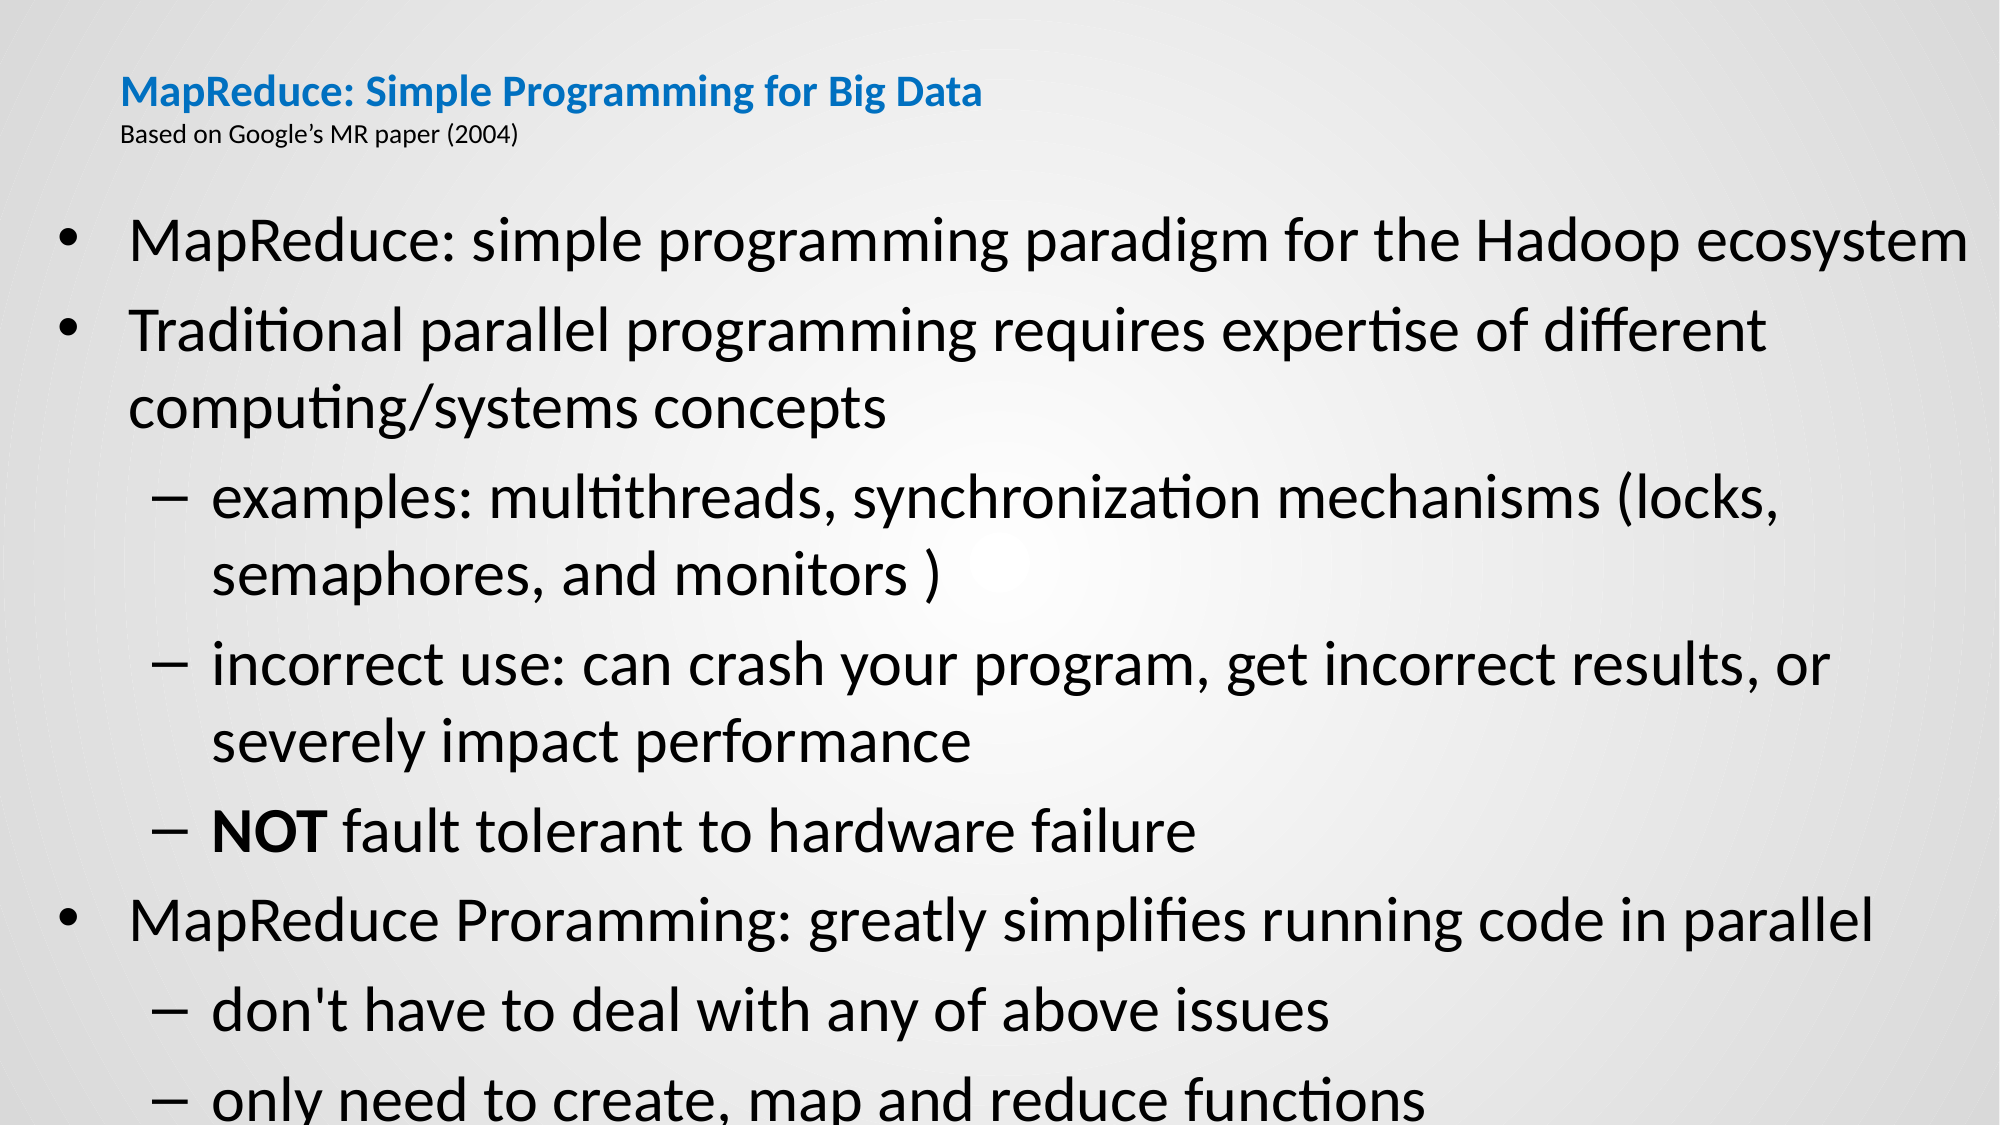

# MapReduce: Simple Programming for Big Data Based on Google’s MR paper (2004)
MapReduce: simple programming paradigm for the Hadoop ecosystem
Traditional parallel programming requires expertise of different computing/systems concepts
examples: multithreads, synchronization mechanisms (locks, semaphores, and monitors )
incorrect use: can crash your program, get incorrect results, or severely impact performance
NOT fault tolerant to hardware failure
MapReduce Proramming: greatly simplifies running code in parallel
don't have to deal with any of above issues
only need to create, map and reduce functions